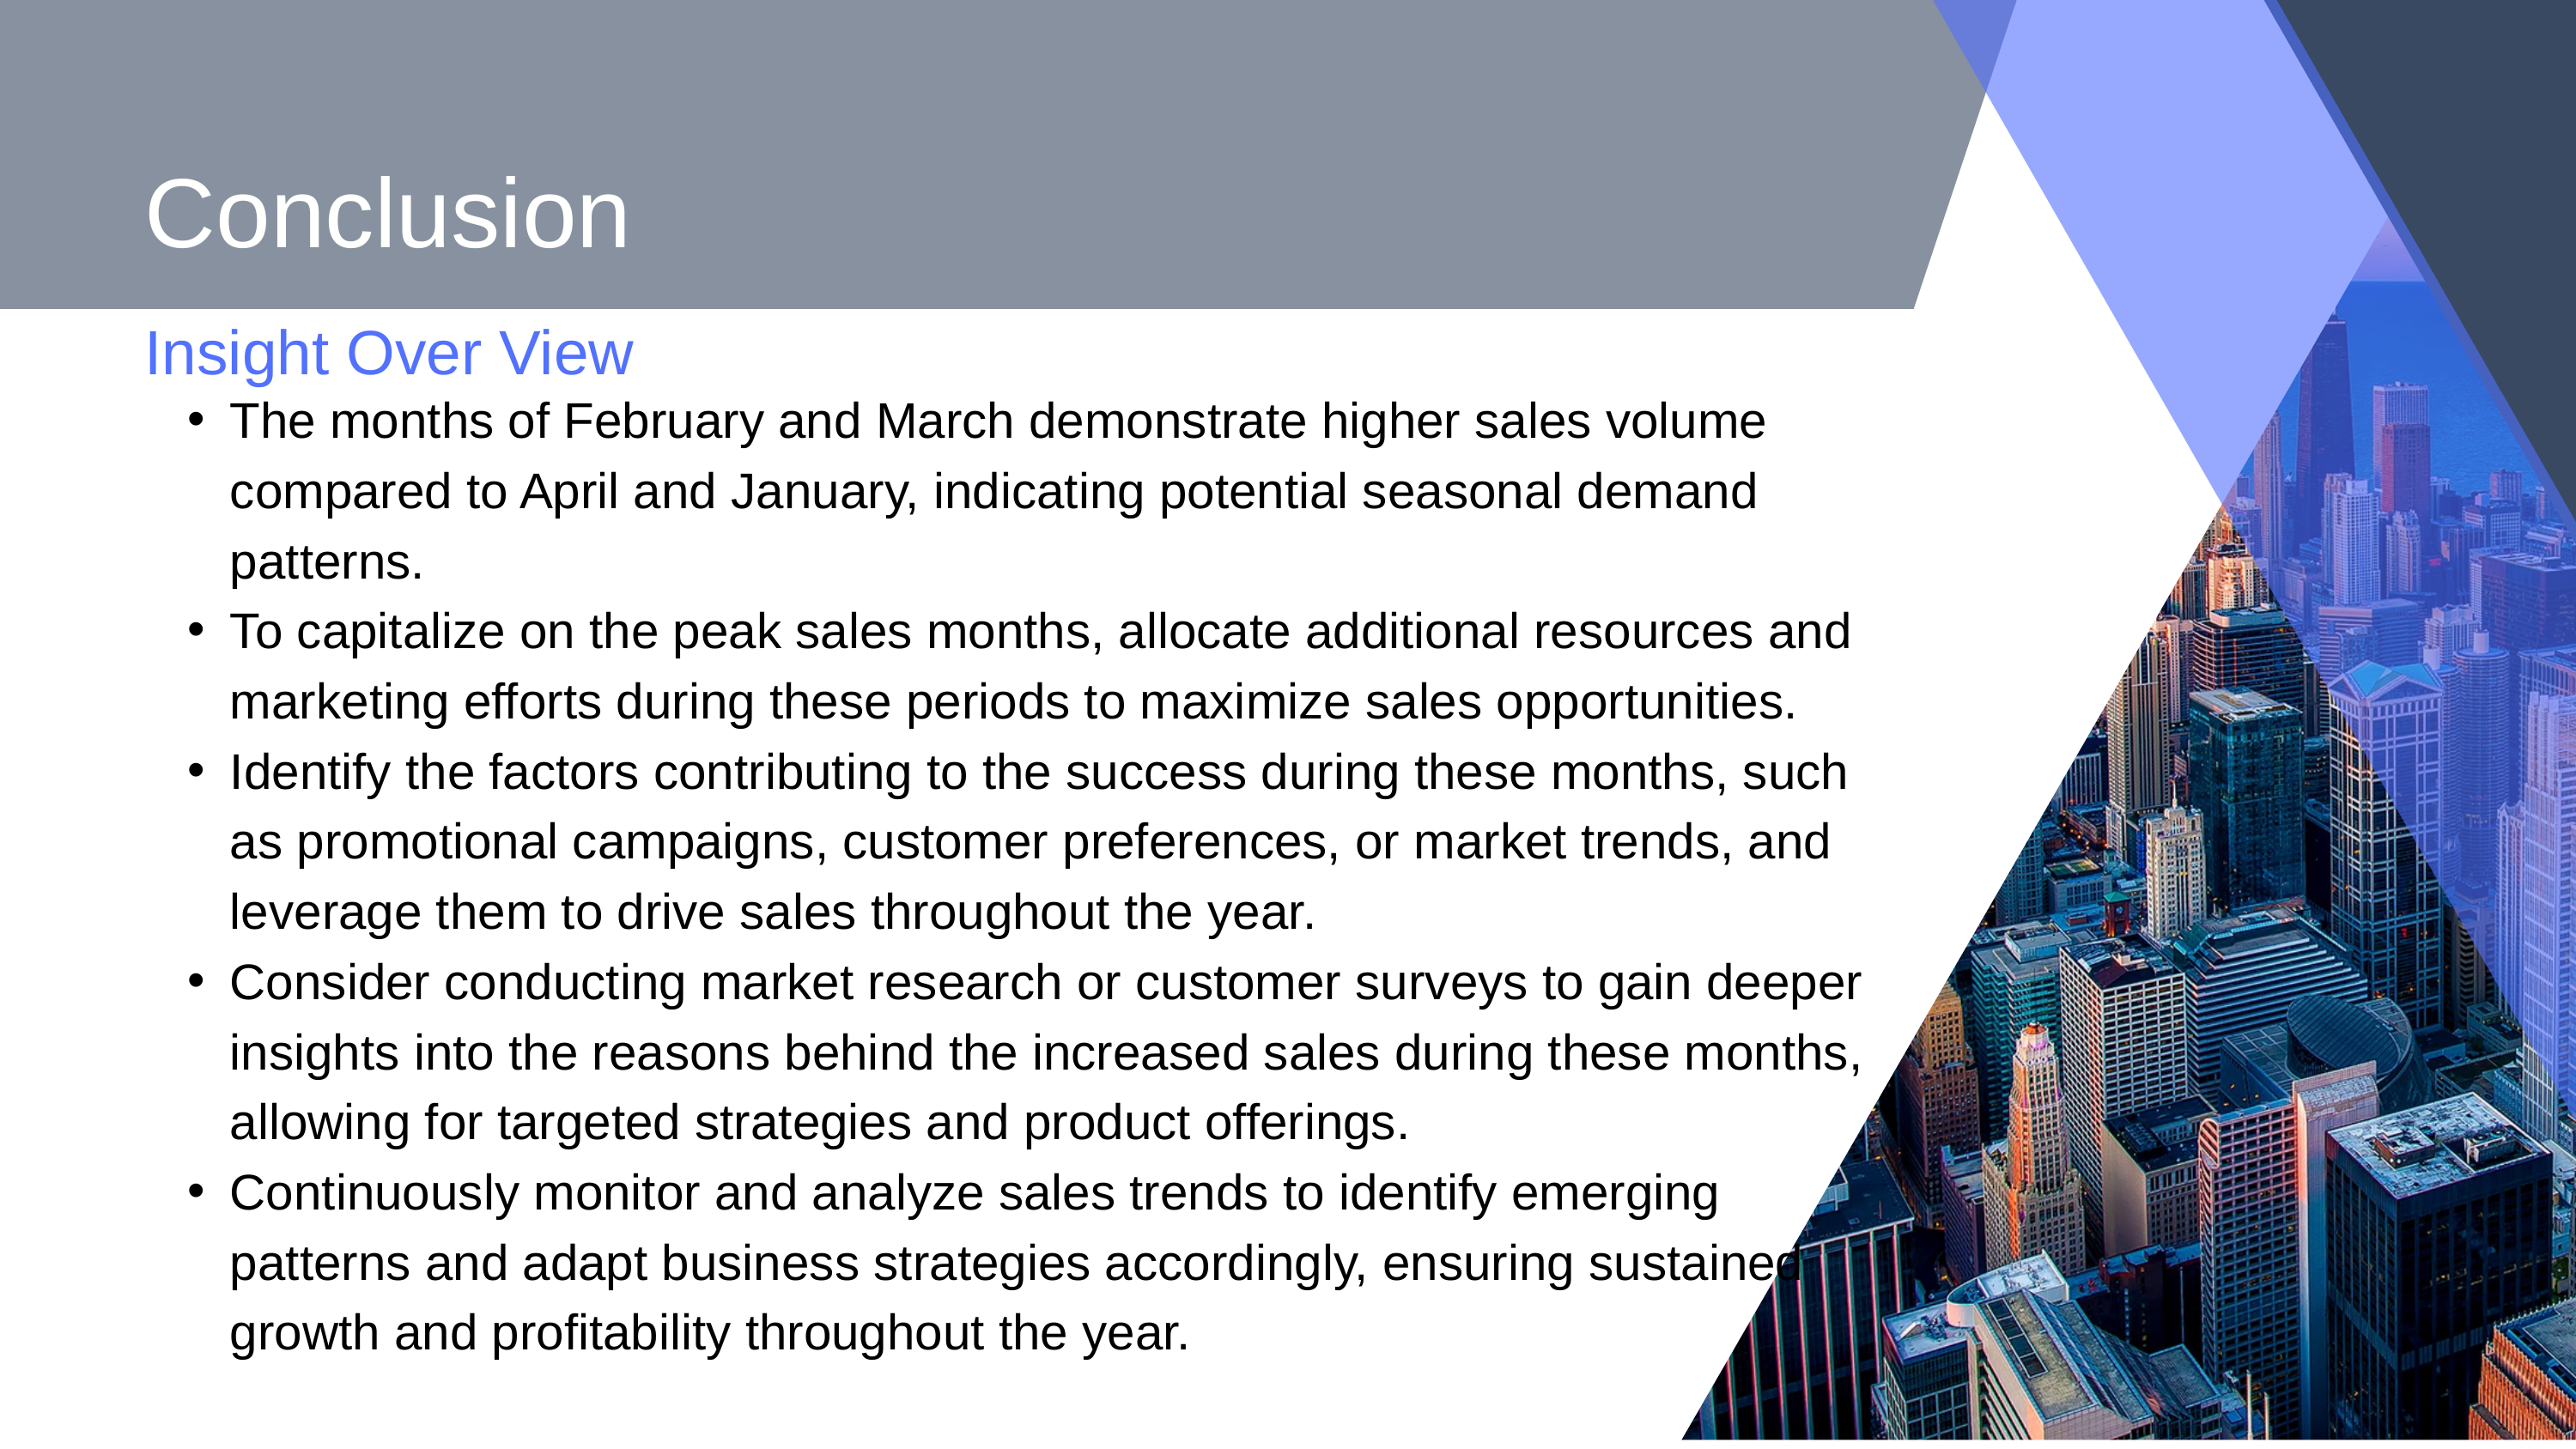

Conclusion
Insight Over View
The months of February and March demonstrate higher sales volume compared to April and January, indicating potential seasonal demand patterns.
To capitalize on the peak sales months, allocate additional resources and marketing efforts during these periods to maximize sales opportunities.
Identify the factors contributing to the success during these months, such as promotional campaigns, customer preferences, or market trends, and leverage them to drive sales throughout the year.
Consider conducting market research or customer surveys to gain deeper insights into the reasons behind the increased sales during these months, allowing for targeted strategies and product offerings.
Continuously monitor and analyze sales trends to identify emerging patterns and adapt business strategies accordingly, ensuring sustained growth and profitability throughout the year.